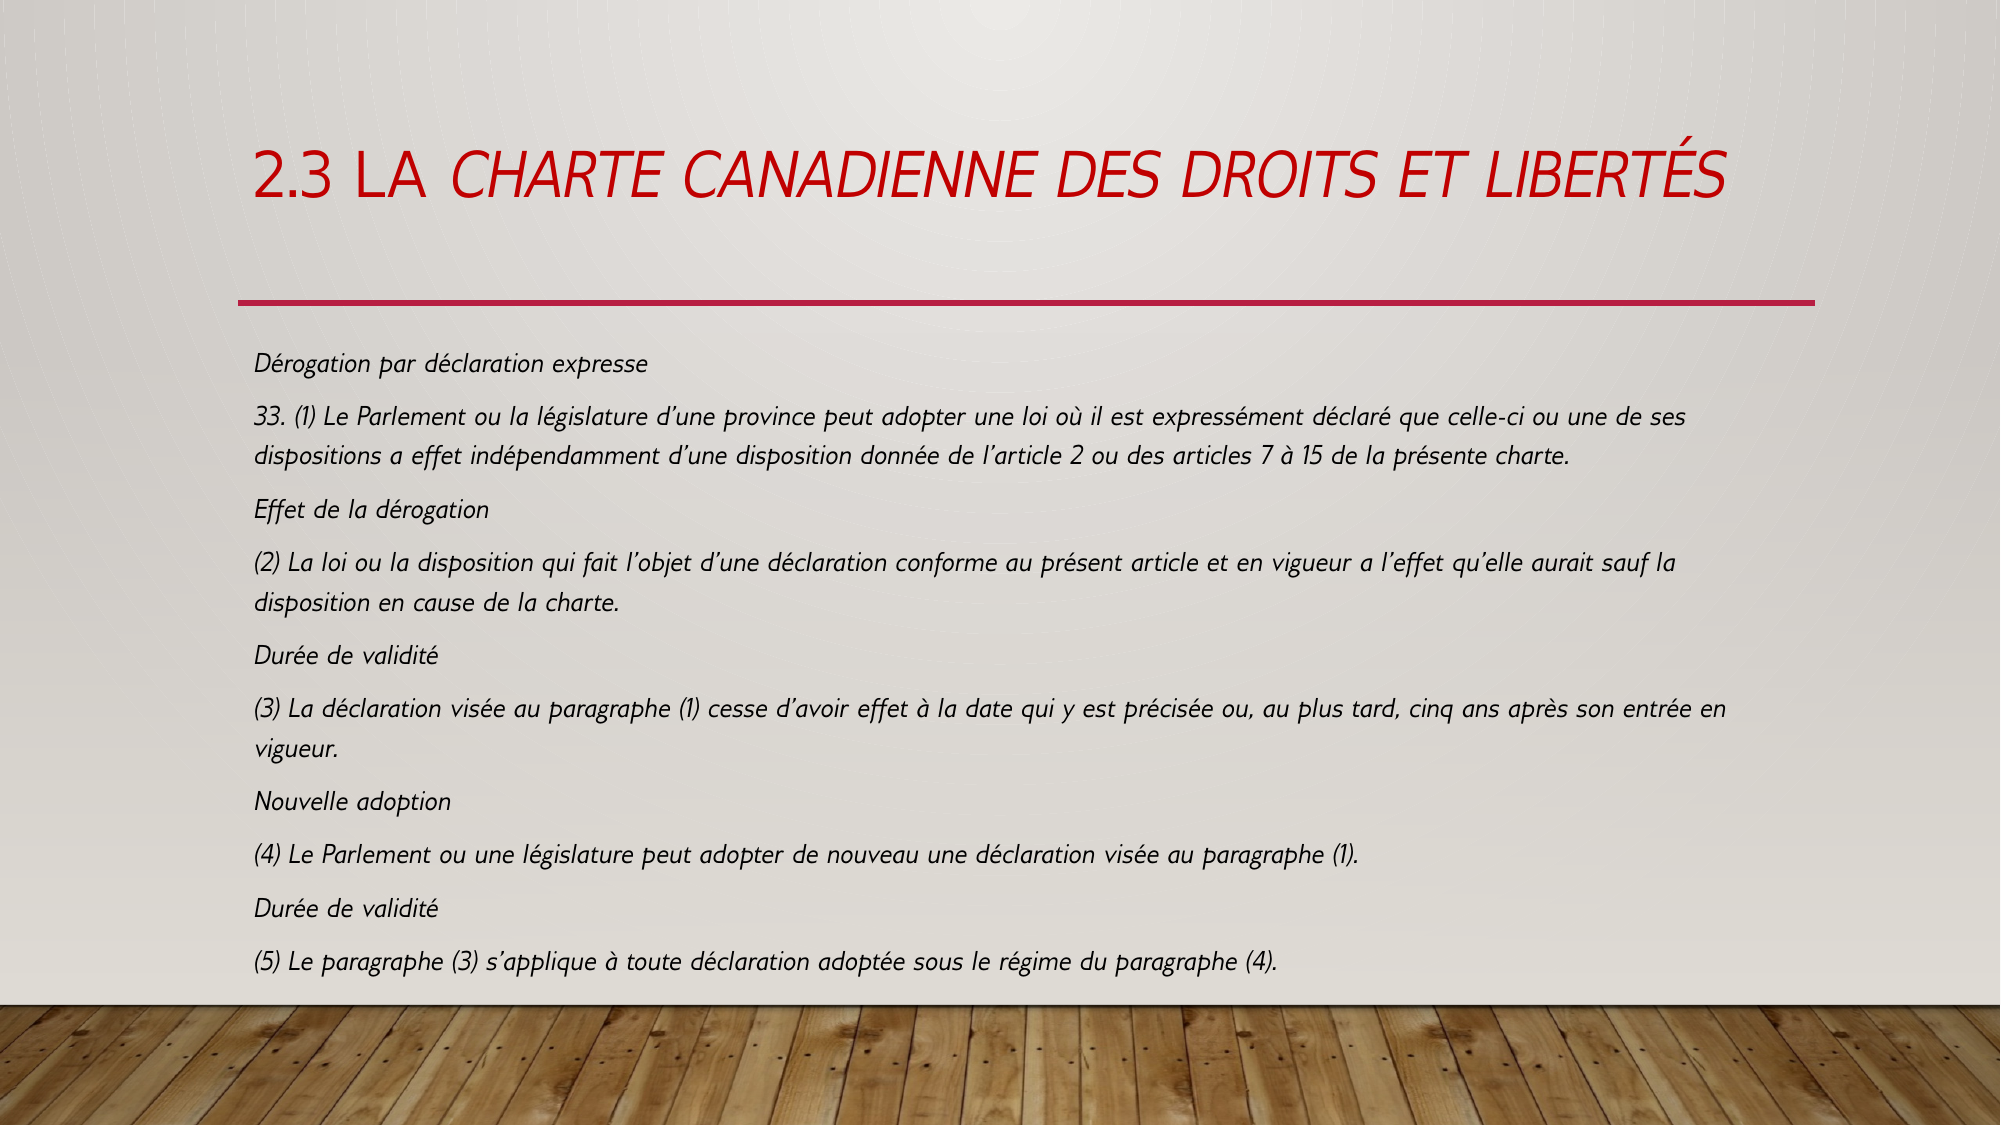

# 2.3 La charte canadienne des droits et libertés
Dérogation par déclaration expresse
33. (1) Le Parlement ou la législature d’une province peut adopter une loi où il est expressément déclaré que celle-ci ou une de ses dispositions a effet indépendamment d’une disposition donnée de l’article 2 ou des articles 7 à 15 de la présente charte.
Effet de la dérogation
(2) La loi ou la disposition qui fait l’objet d’une déclaration conforme au présent article et en vigueur a l’effet qu’elle aurait sauf la disposition en cause de la charte.
Durée de validité
(3) La déclaration visée au paragraphe (1) cesse d’avoir effet à la date qui y est précisée ou, au plus tard, cinq ans après son entrée en vigueur.
Nouvelle adoption
(4) Le Parlement ou une législature peut adopter de nouveau une déclaration visée au paragraphe (1).
Durée de validité
(5) Le paragraphe (3) s’applique à toute déclaration adoptée sous le régime du paragraphe (4).